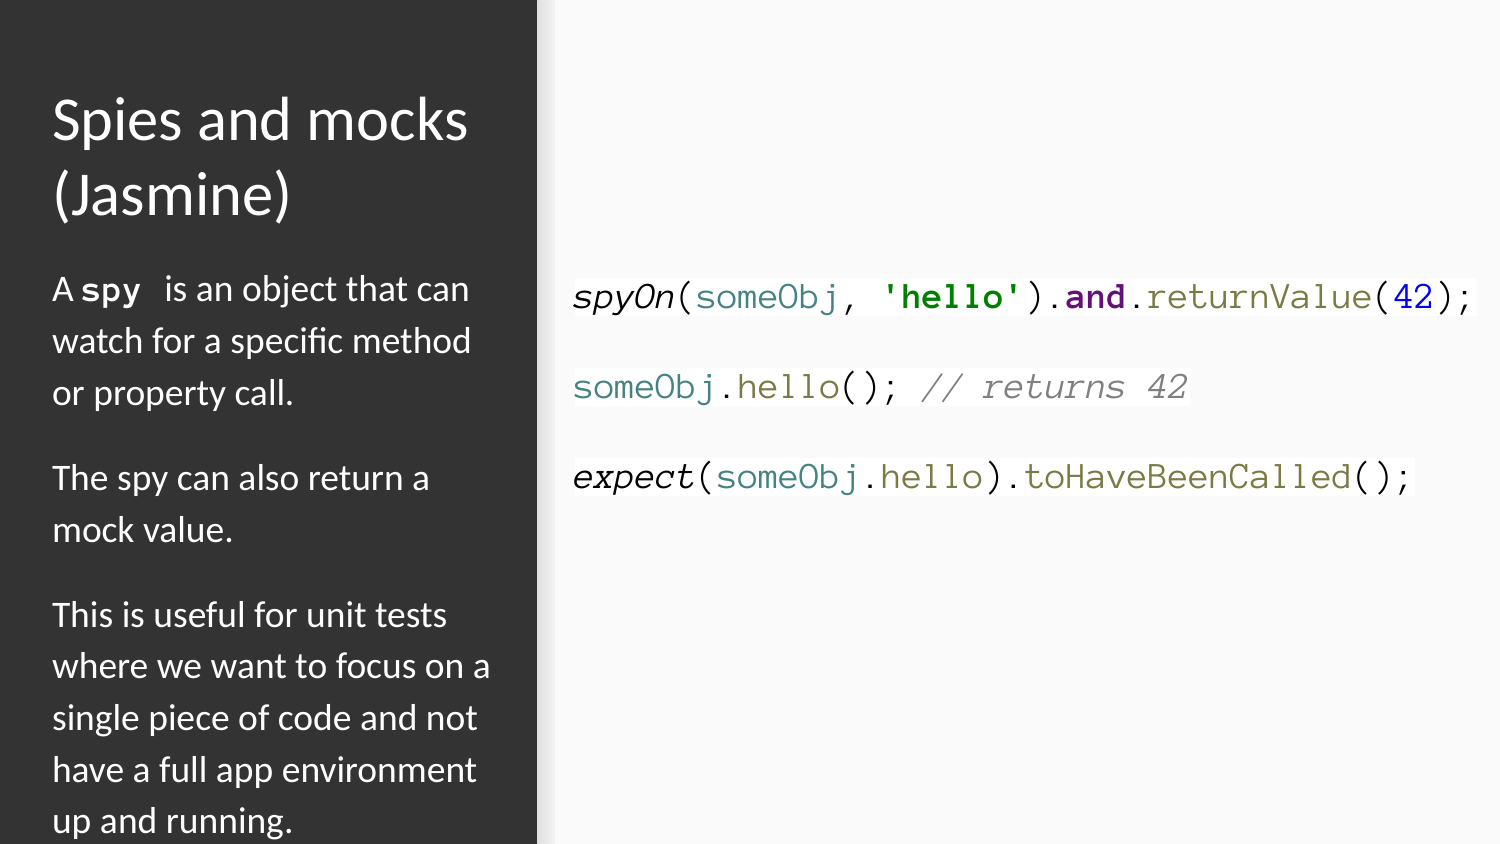

# Spies and mocks (Jasmine)

spyOn(someObj, 'hello').and.returnValue(42);

someObj.hello(); // returns 42

expect(someObj.hello).toHaveBeenCalled();

A spy is an object that can watch for a specific method or property call.
The spy can also return a mock value.
This is useful for unit tests where we want to focus on a single piece of code and not have a full app environment up and running.